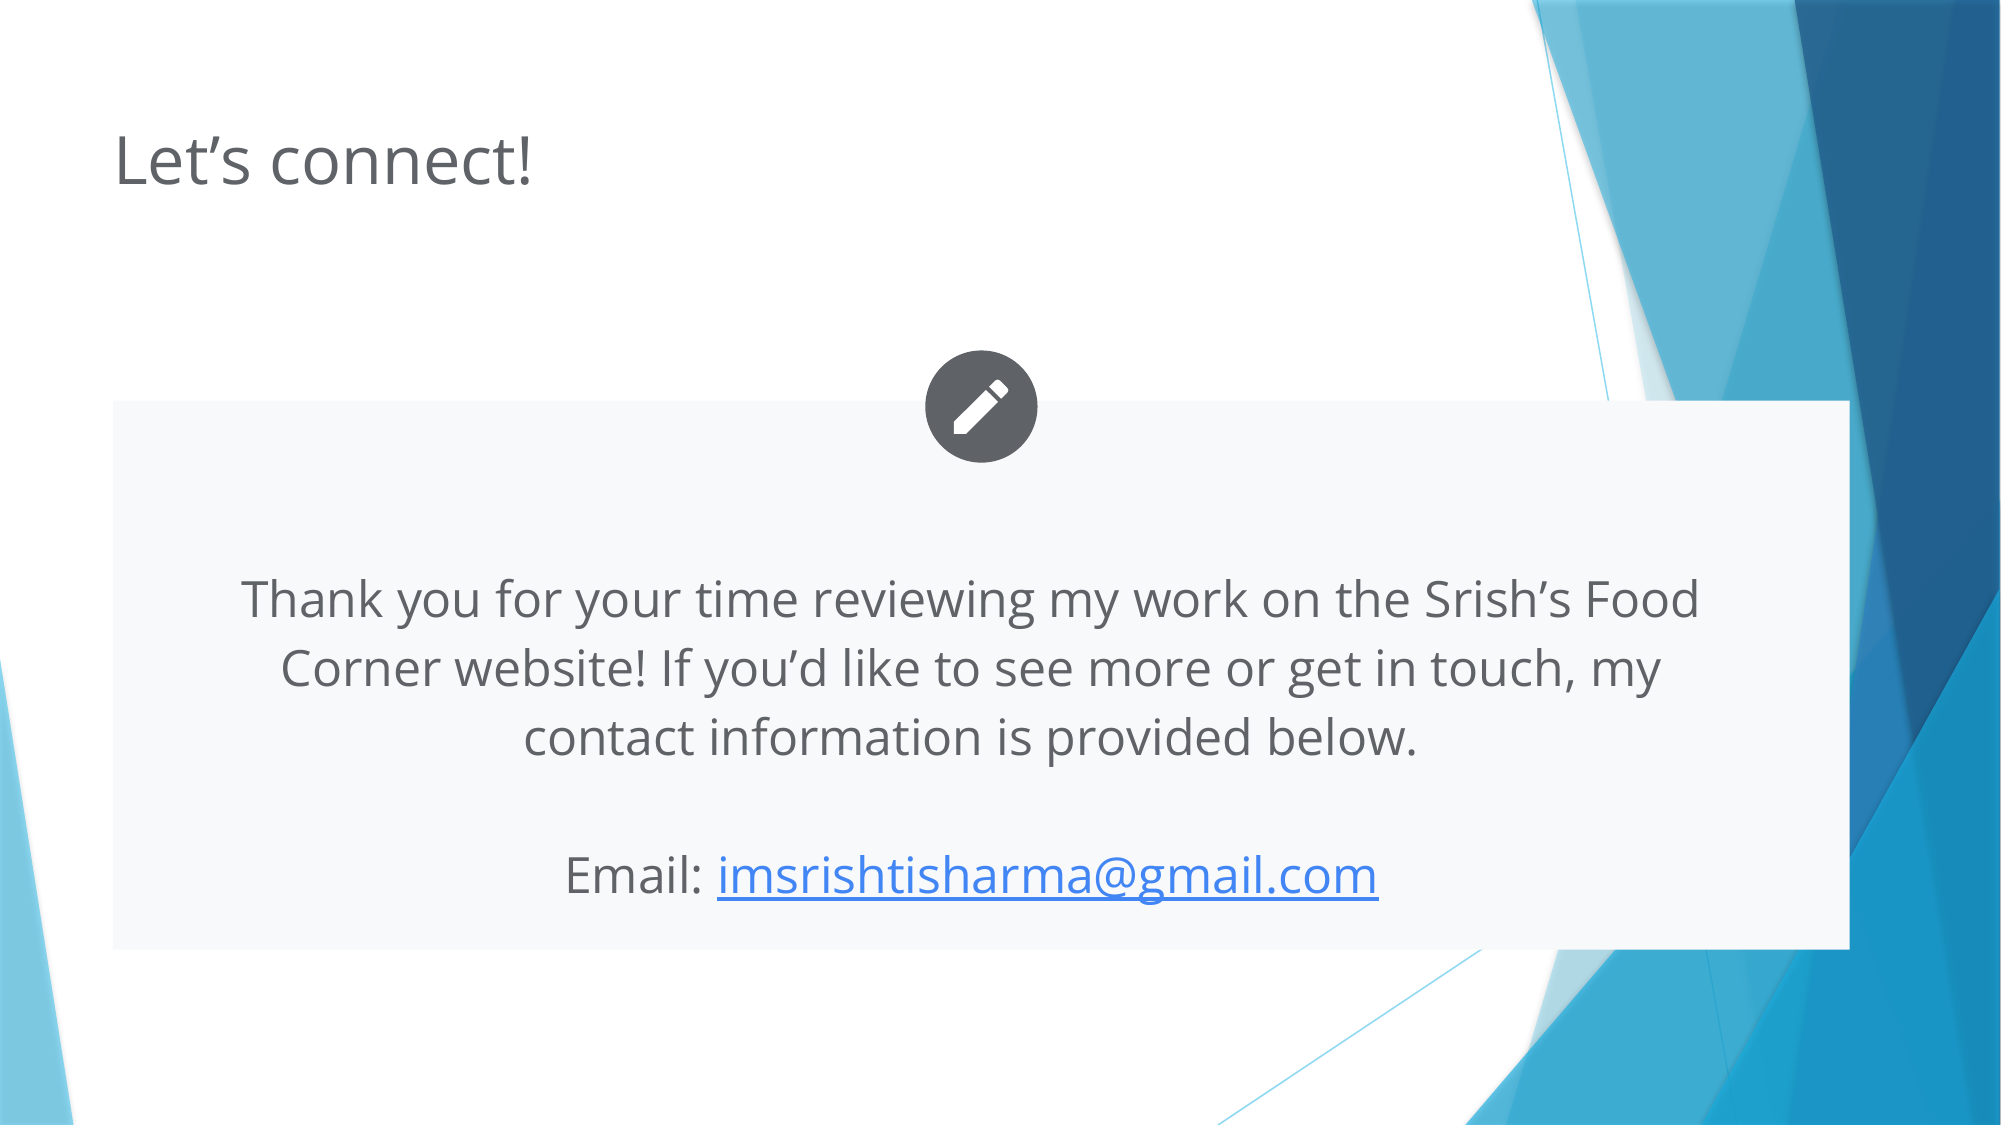

Let’s connect!

Thank you for your time reviewing my work on the Srish’s Food Corner website! If you’d like to see more or get in touch, my contact information is provided below.

Email: imsrishtisharma@gmail.com